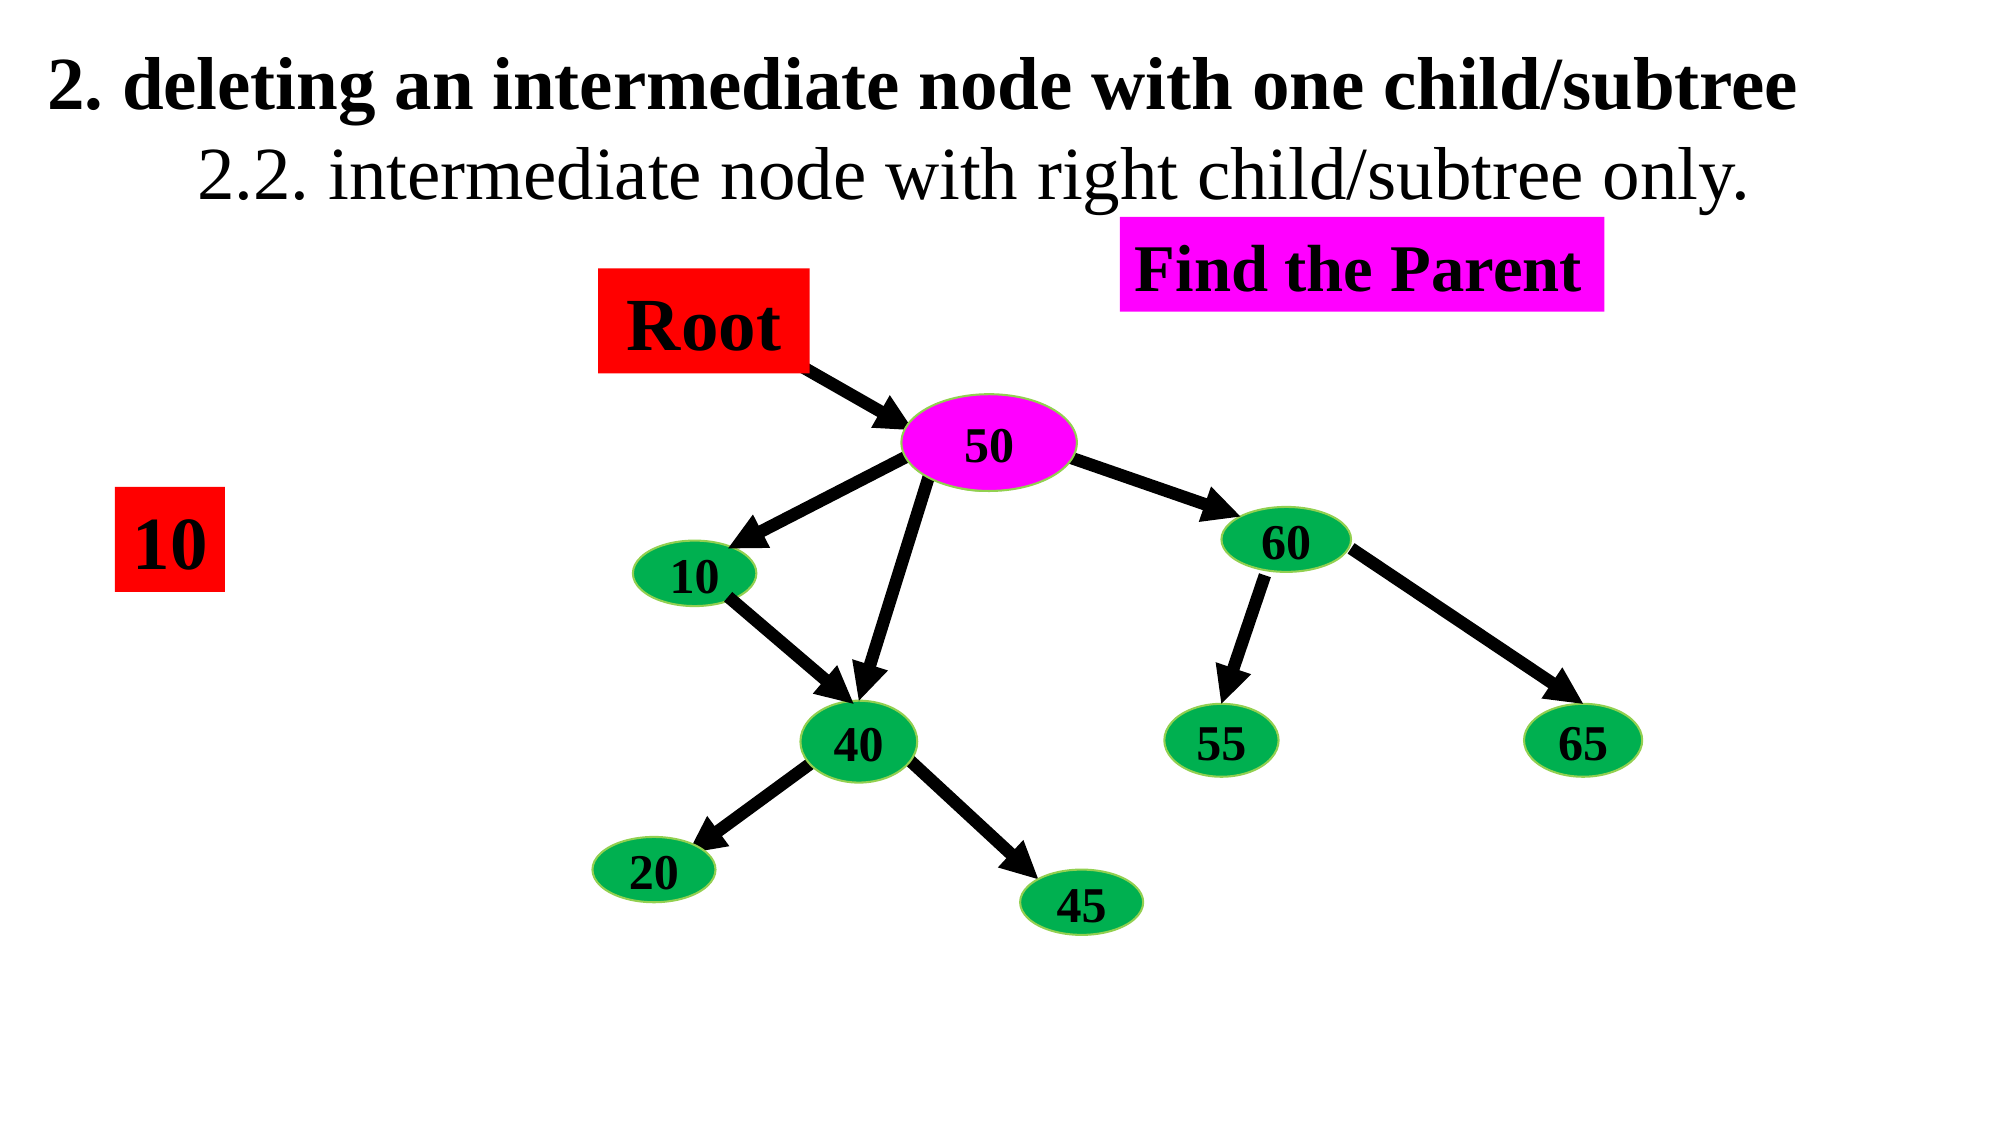

2. deleting an intermediate node with one child/subtree
2.2. intermediate node with right child/subtree only.
Find the Parent
Root
50
50
10
60
10
40
55
65
20
45